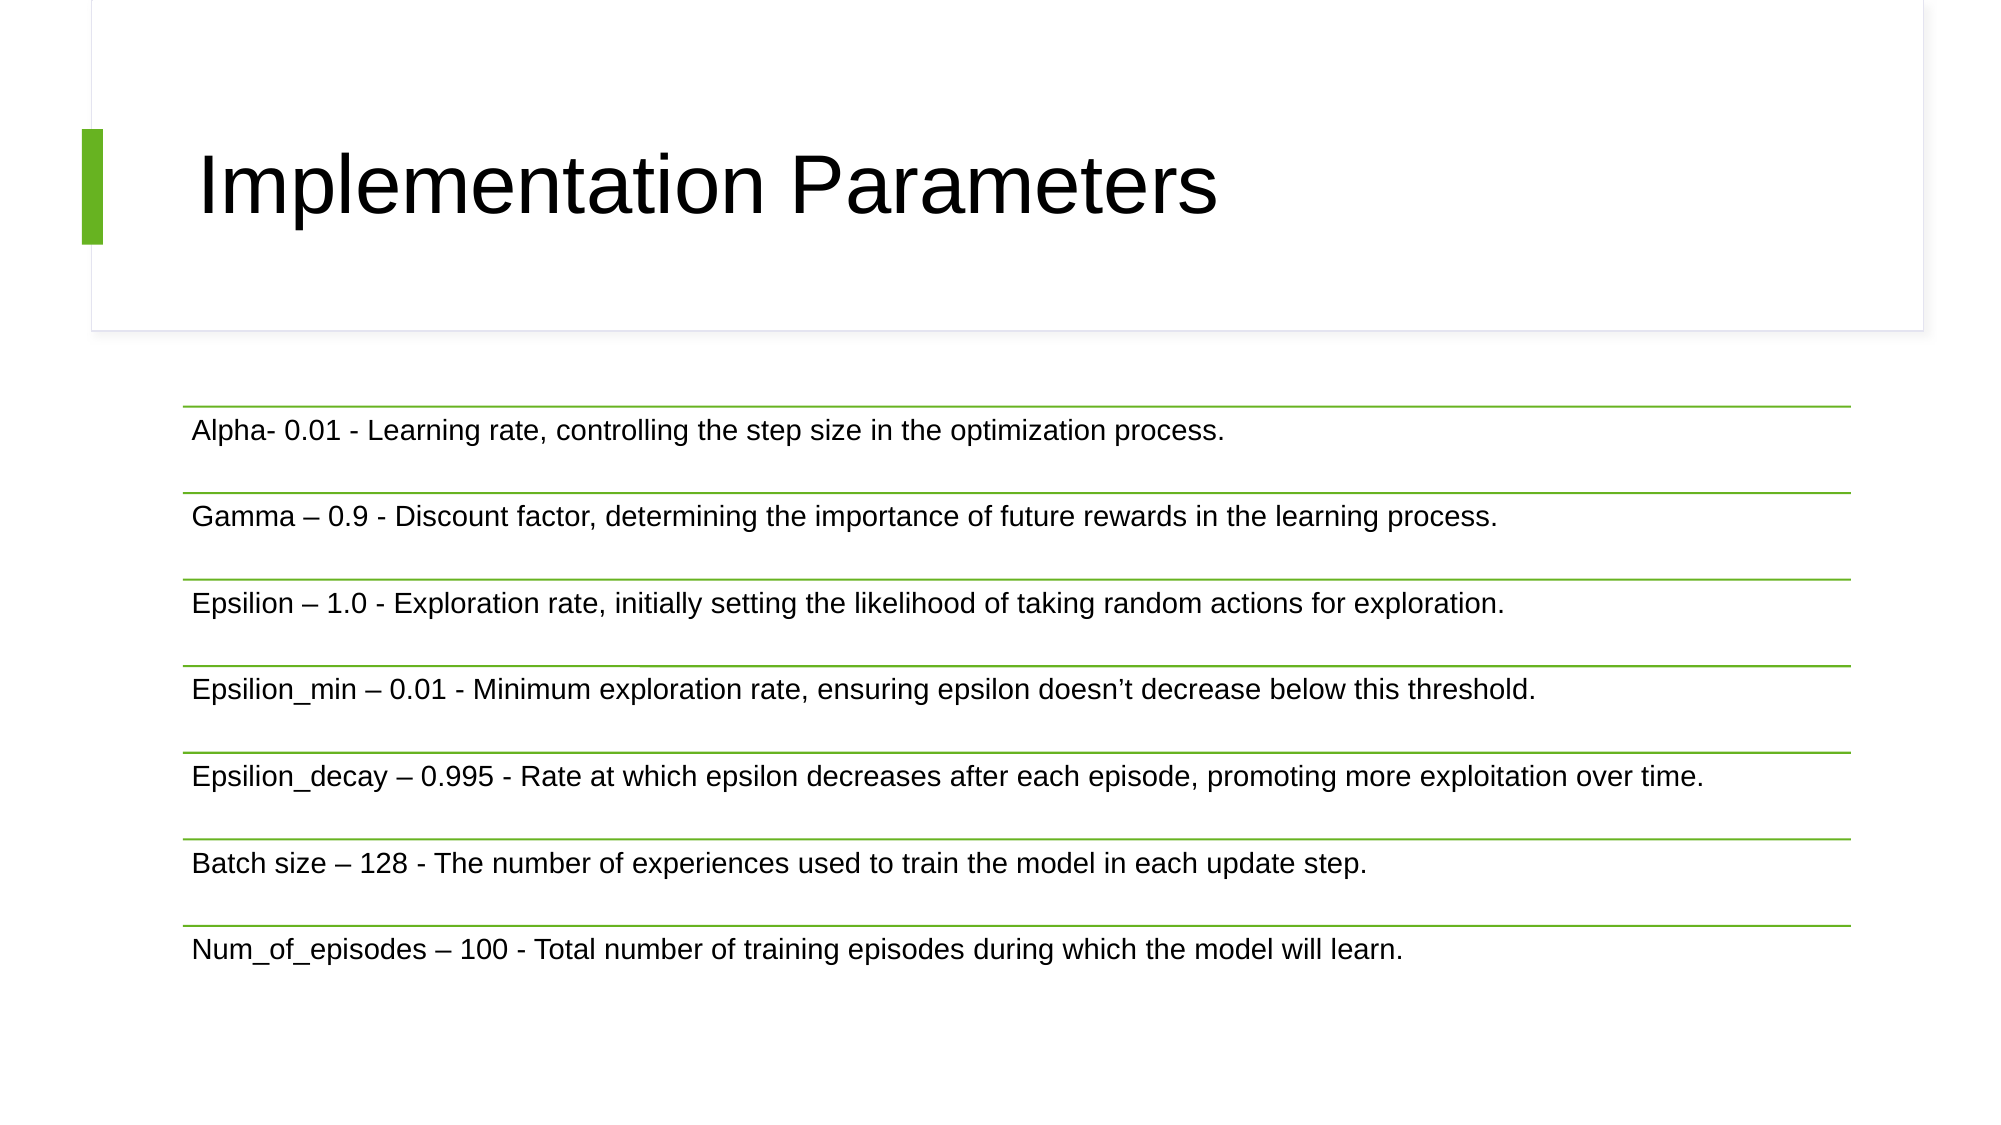

# Implementation Parameters
Alpha- 0.01 - Learning rate, controlling the step size in the optimization process.
Gamma – 0.9 - Discount factor, determining the importance of future rewards in the learning process.
Epsilion – 1.0 - Exploration rate, initially setting the likelihood of taking random actions for exploration.
Epsilion_min – 0.01 - Minimum exploration rate, ensuring epsilon doesn’t decrease below this threshold.
Epsilion_decay – 0.995 - Rate at which epsilon decreases after each episode, promoting more exploitation over time.
Batch size – 128 - The number of experiences used to train the model in each update step.
Num_of_episodes – 100 - Total number of training episodes during which the model will learn.